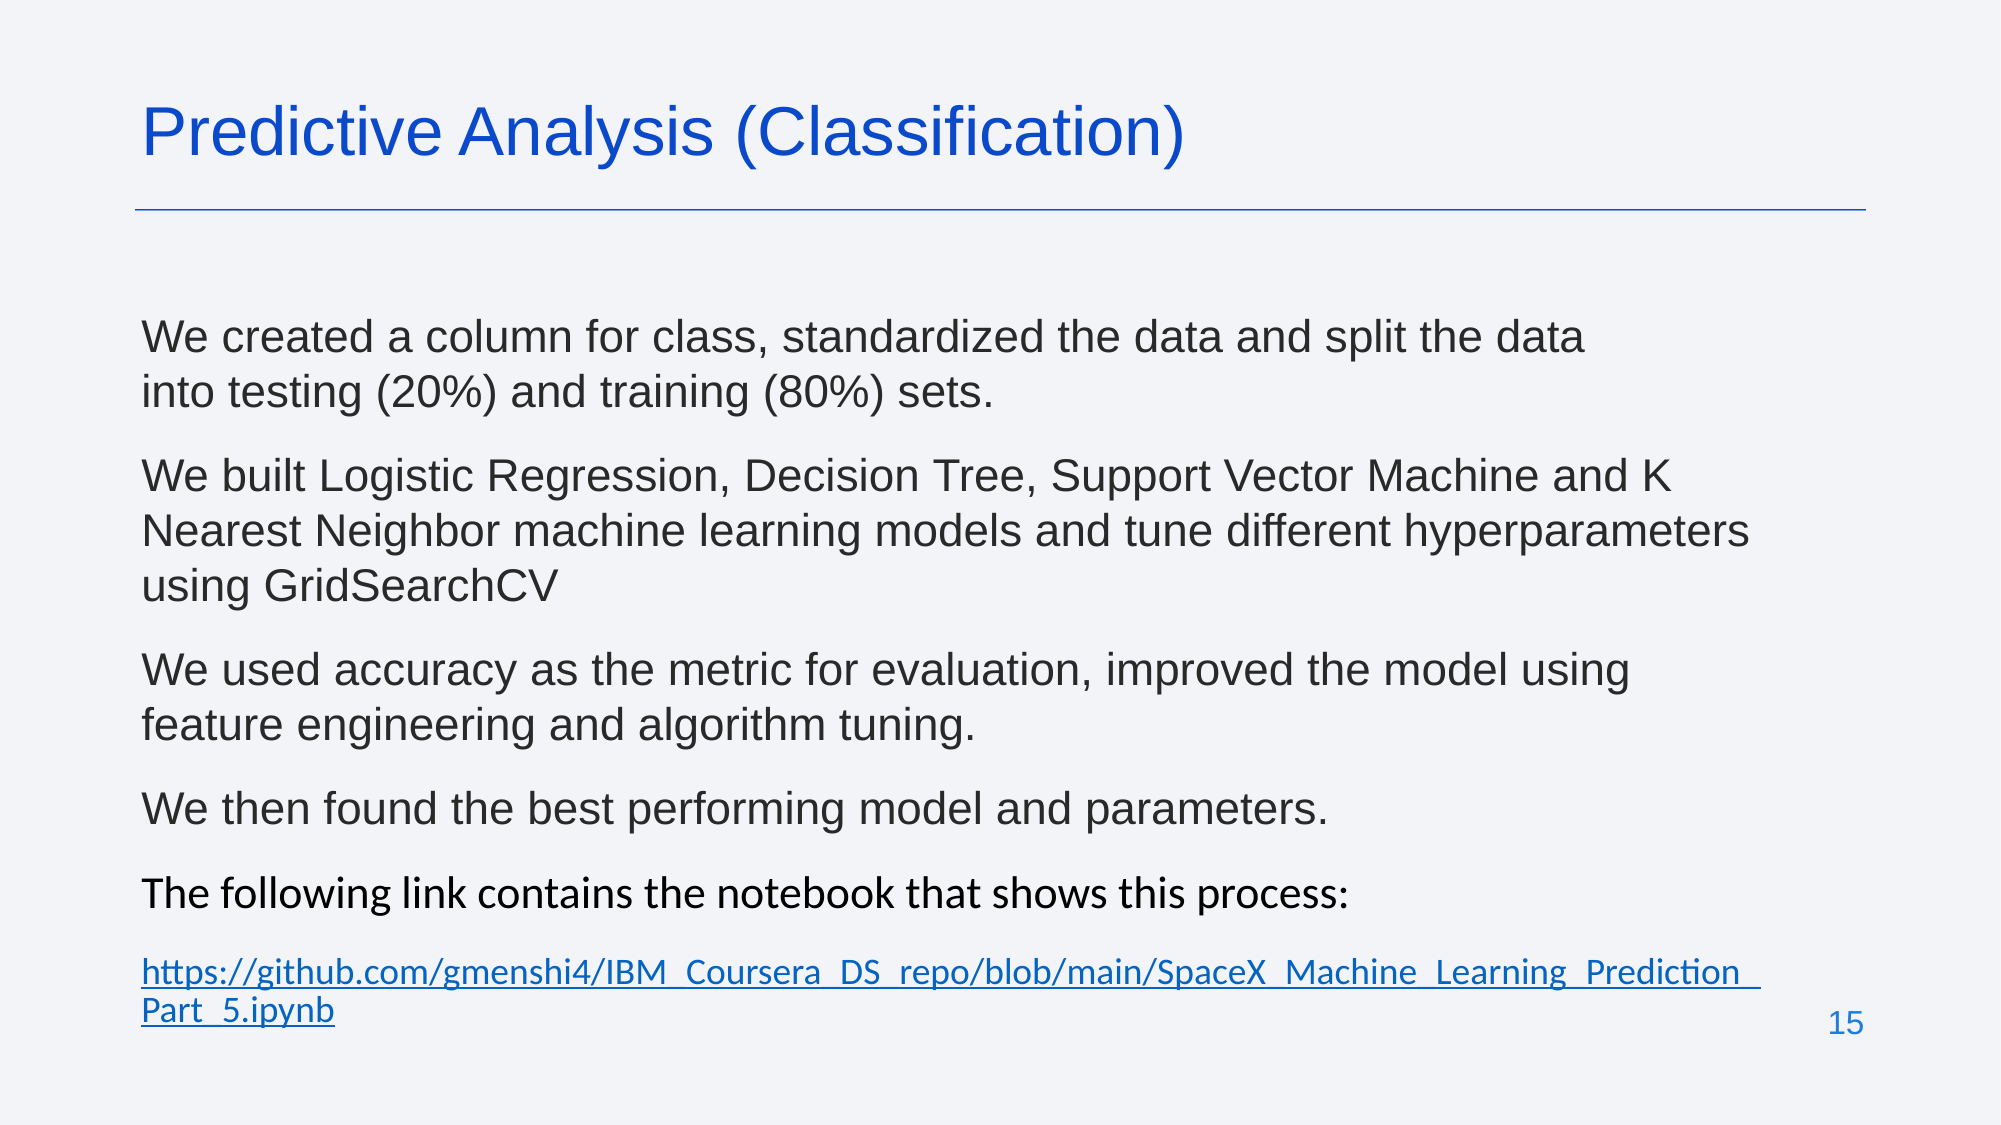

Predictive Analysis (Classification)
We created a column for class, standardized the data and split the data into testing (20%) and training (80%) sets.
We built Logistic Regression, Decision Tree, Support Vector Machine and K Nearest Neighbor machine learning models and tune different hyperparameters using GridSearchCV
We used accuracy as the metric for evaluation, improved the model using feature engineering and algorithm tuning.
We then found the best performing model and parameters.
The following link contains the notebook that shows this process:
https://github.com/gmenshi4/IBM_Coursera_DS_repo/blob/main/SpaceX_Machine_Learning_Prediction_Part_5.ipynb

15